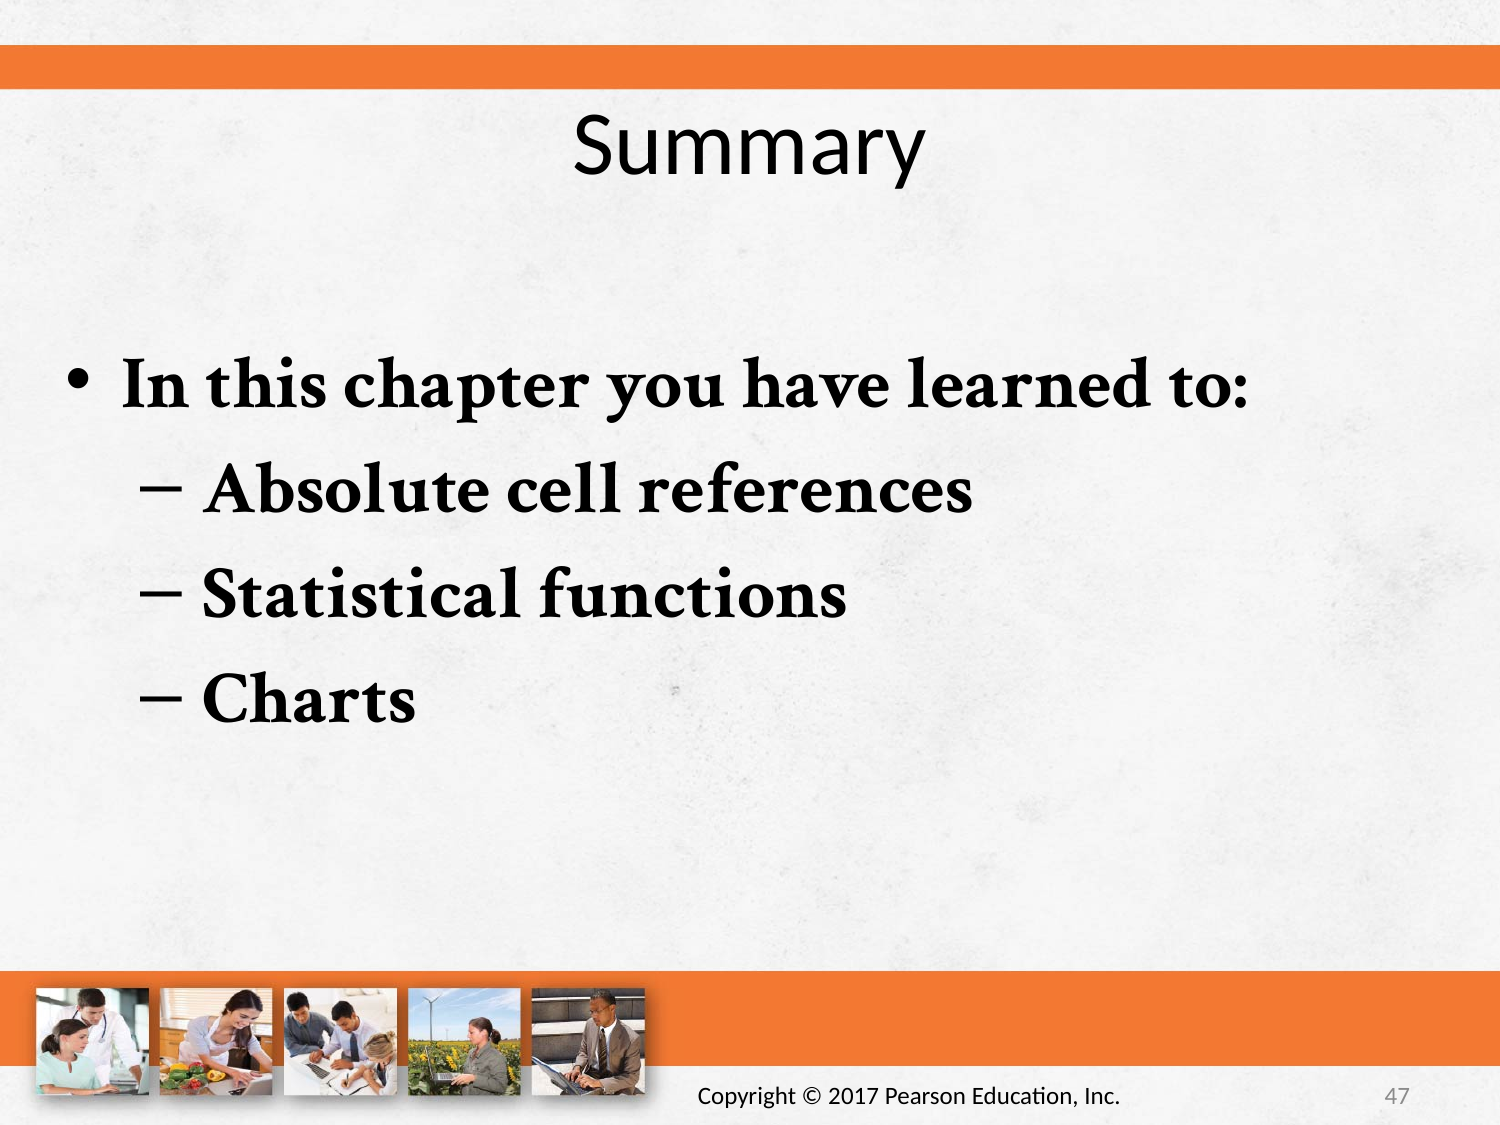

# Summary
In this chapter you have learned to:
 Absolute cell references
 Statistical functions
 Charts

Copyright © 2017 Pearson Education, Inc.

47